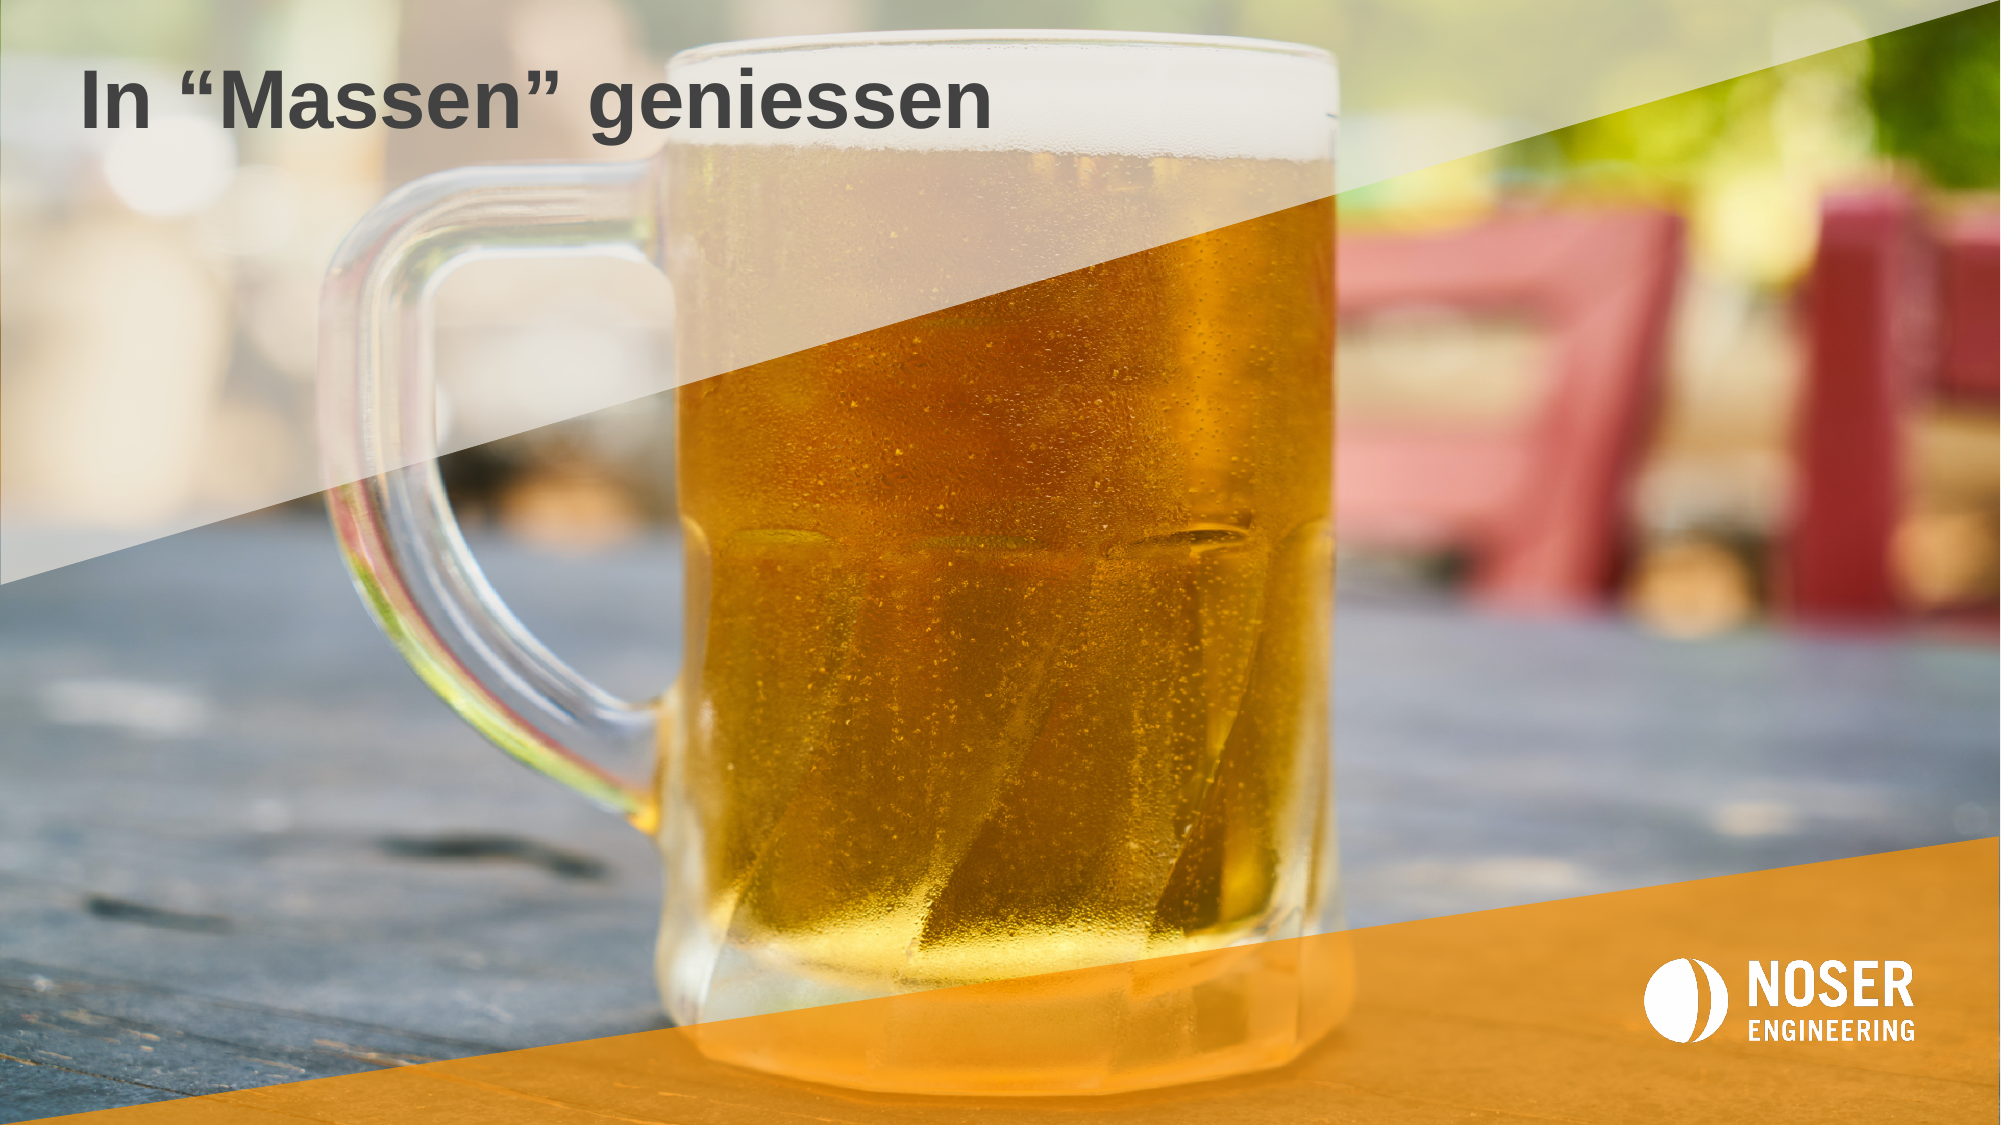

# In “Massen” geniessen
13
23.11.2021
WE KNOW HOW.